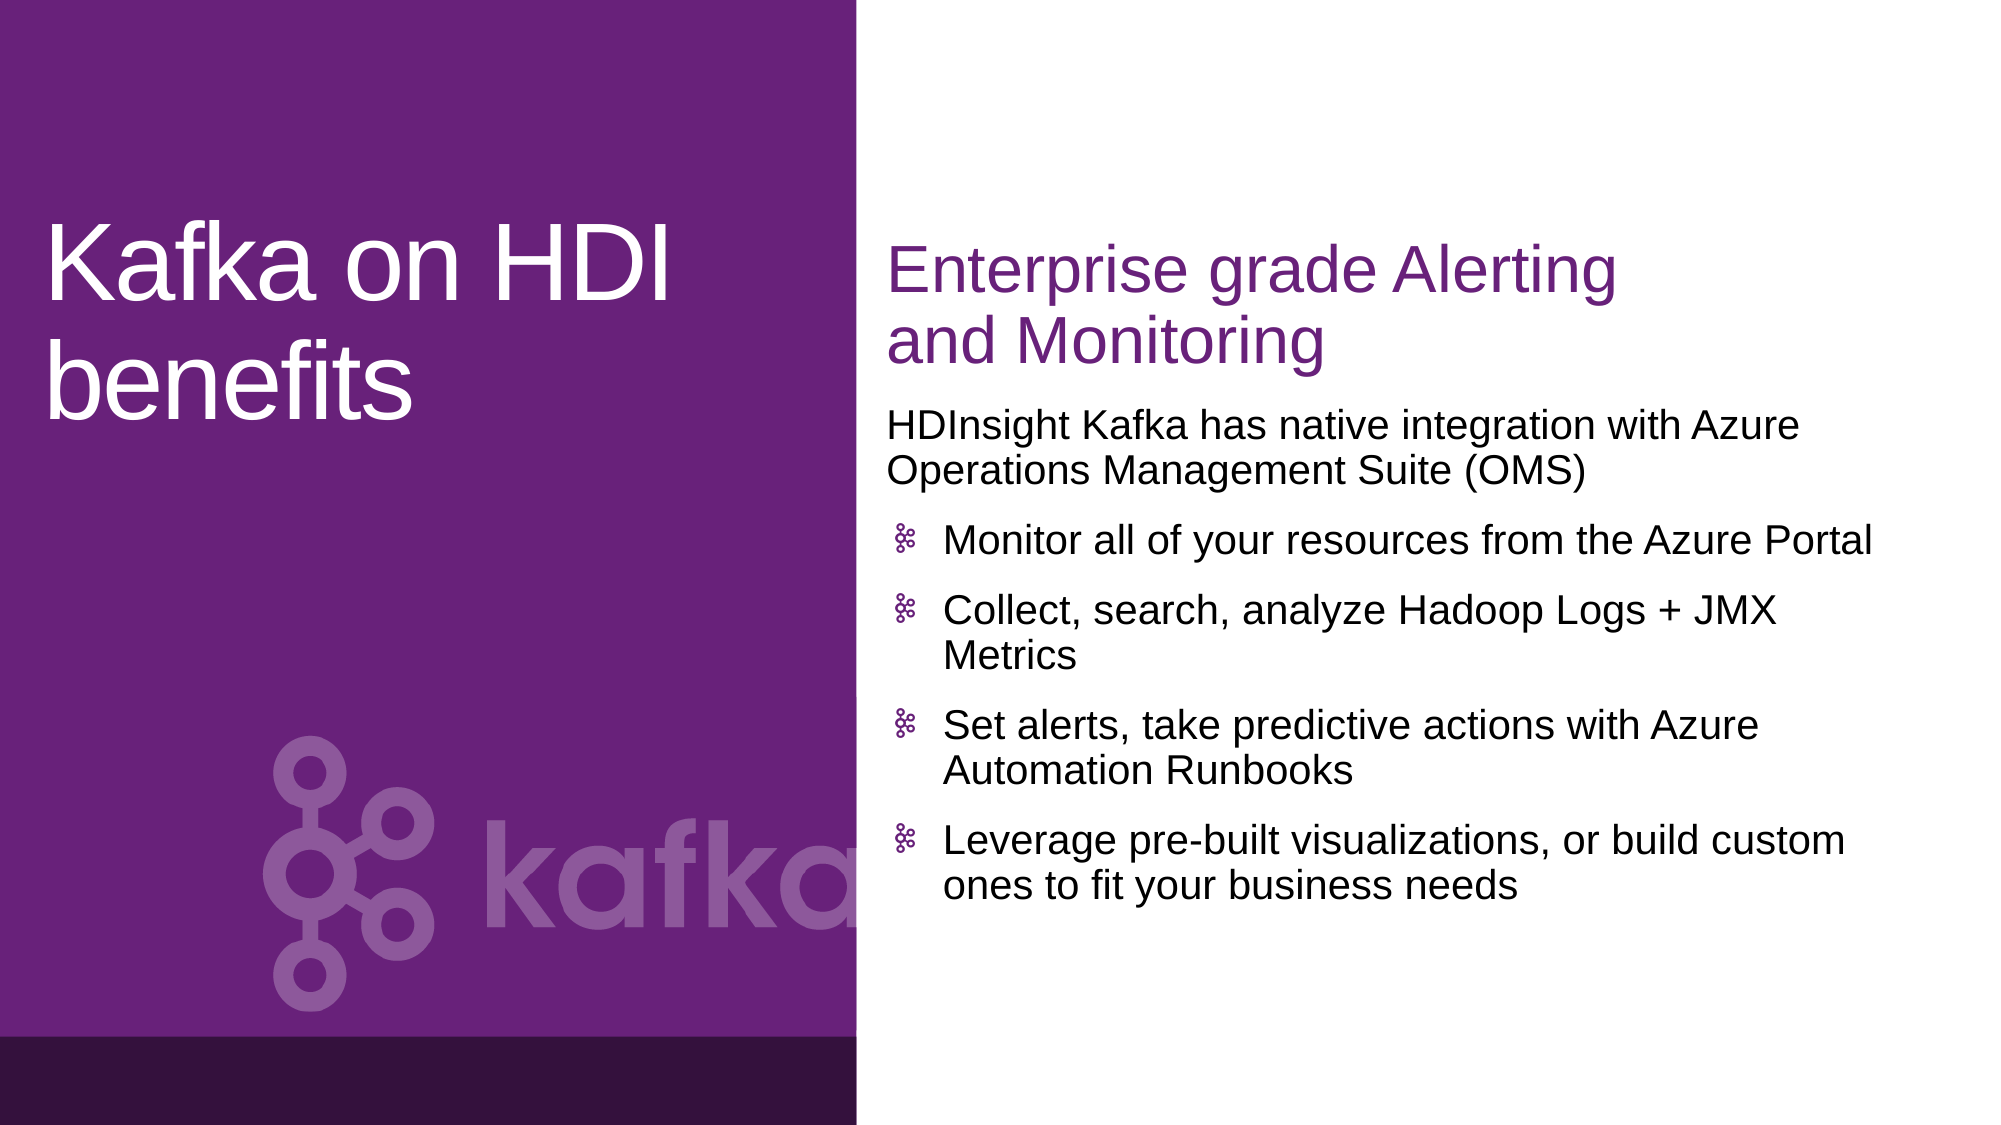

# Kafka on HDI benefits
Enterprise grade Alerting
and Monitoring
HDInsight Kafka has native integration with Azure Operations Management Suite (OMS)
Monitor all of your resources from the Azure Portal
Collect, search, analyze Hadoop Logs + JMX Metrics
Set alerts, take predictive actions with Azure Automation Runbooks
Leverage pre-built visualizations, or build custom ones to fit your business needs